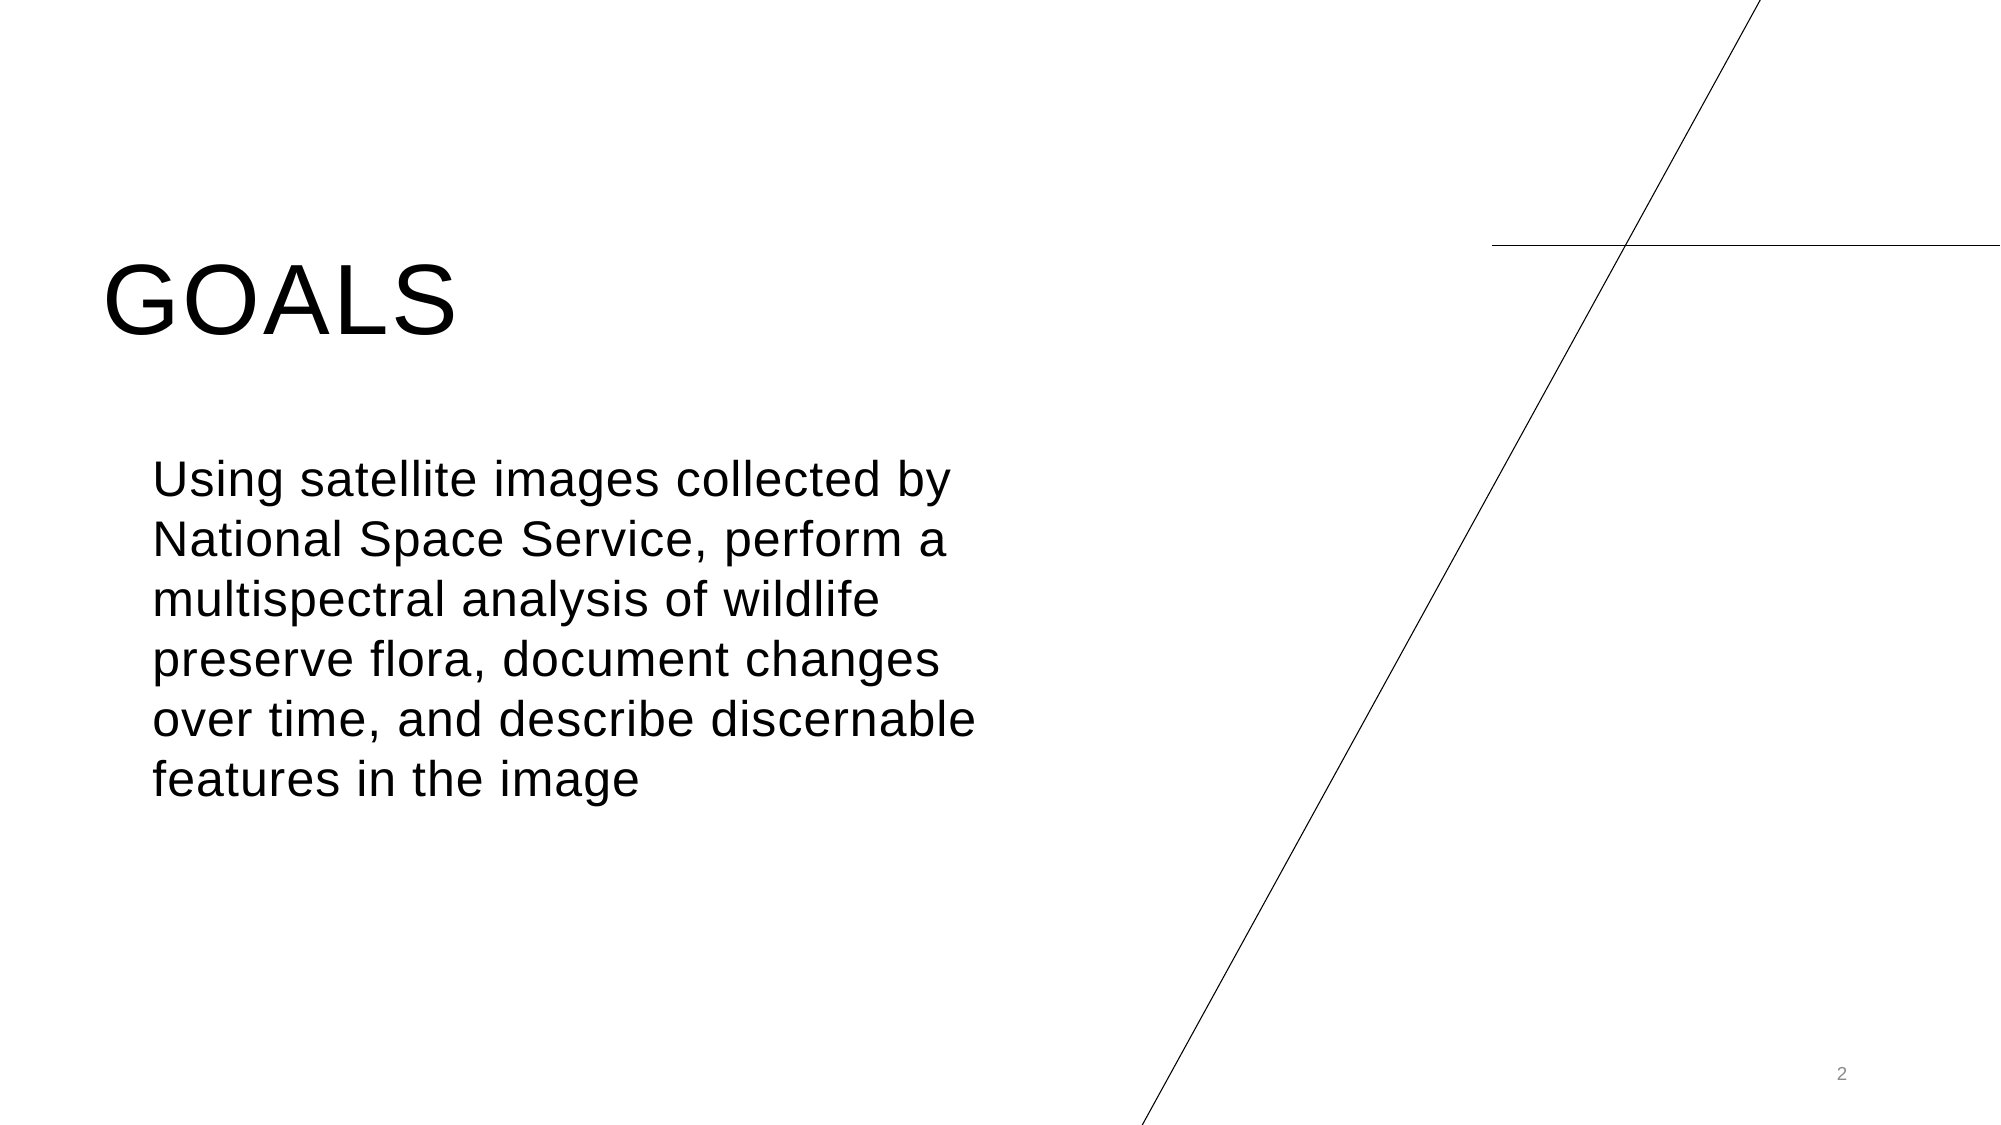

# Goals
Using satellite images collected by National Space Service, perform a multispectral analysis of wildlife preserve flora, document changes over time, and describe discernable features in the image
2